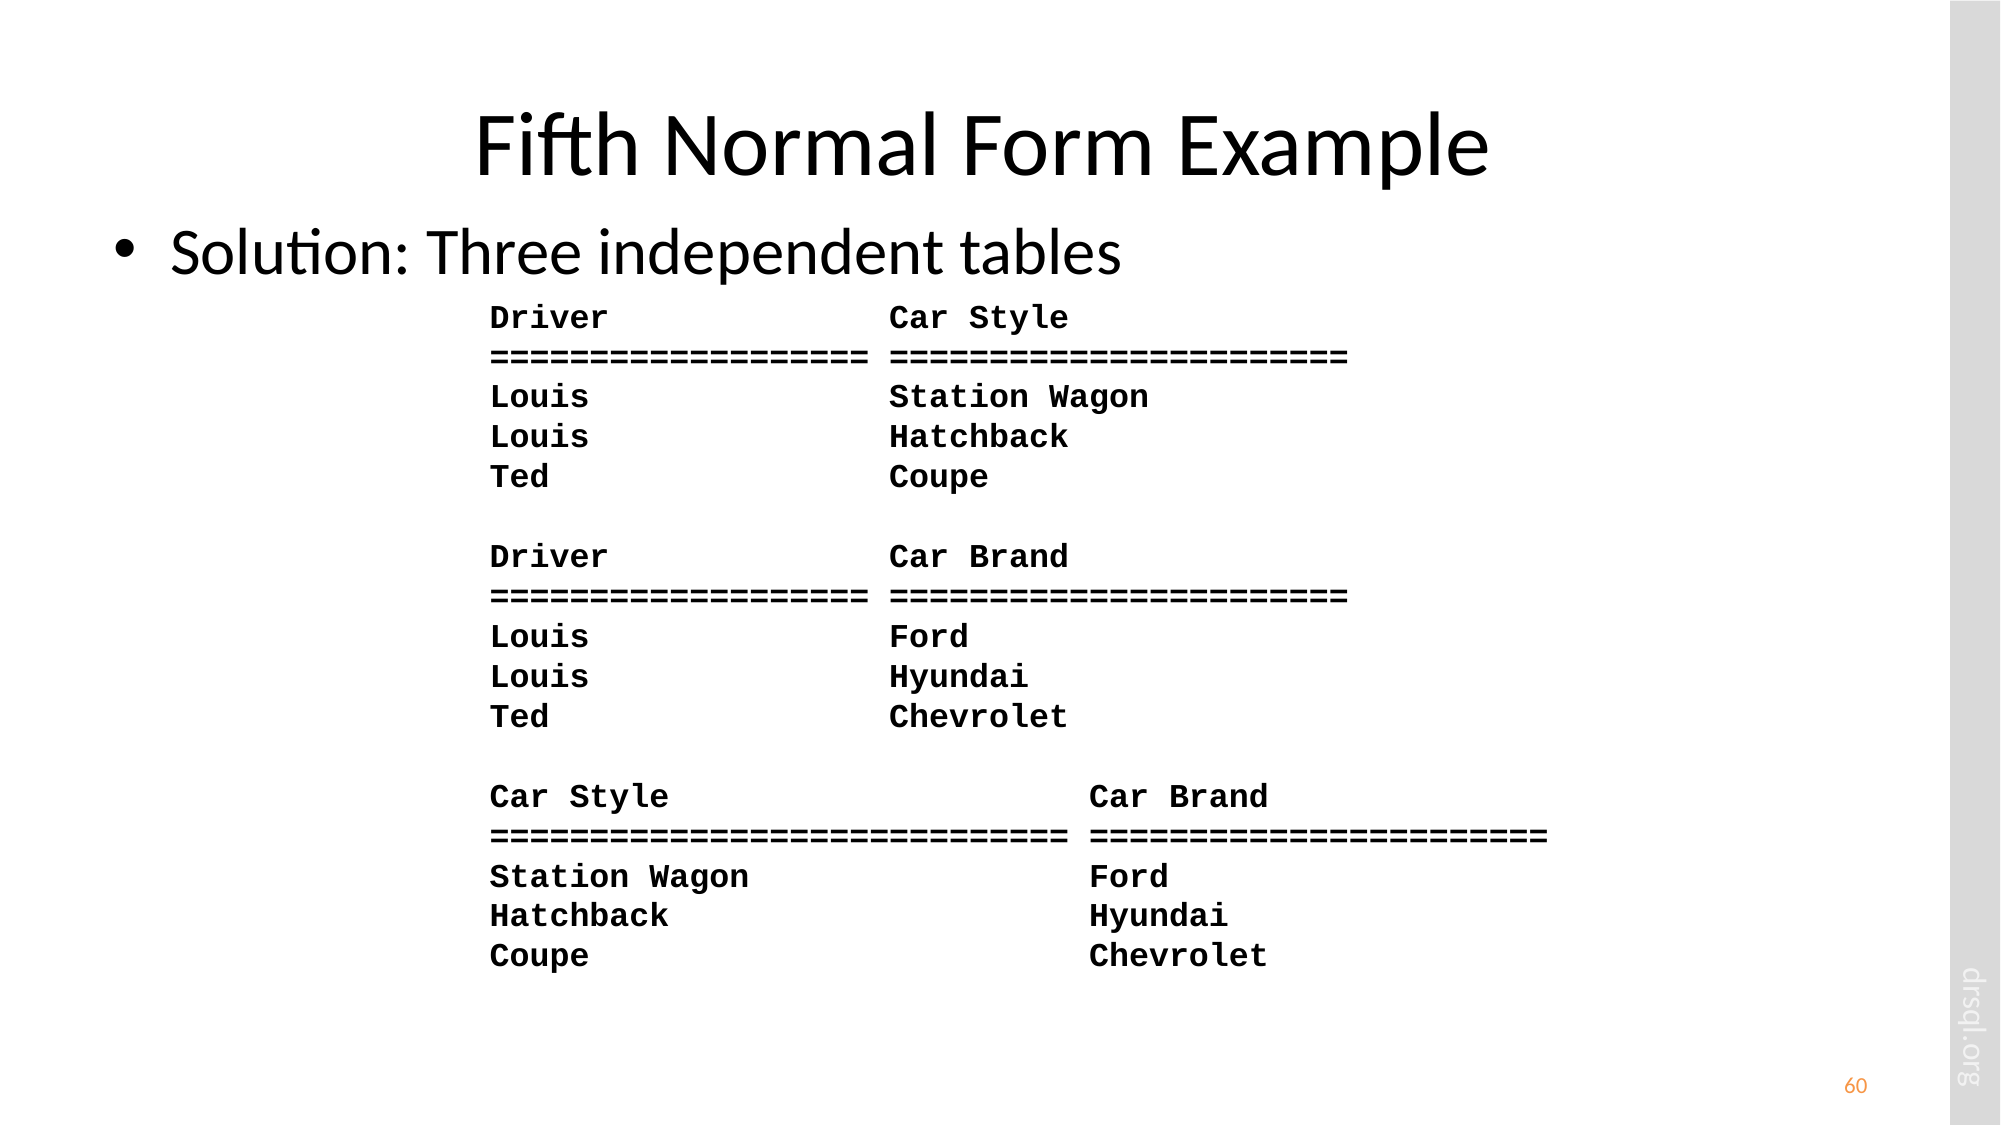

# Fifth Normal Form Example
Solution: Three independent tables

Driver              Car Style
=================== =======================
Louis               Station Wagon
Louis               Hatchback
Ted                 Coupe

Driver              Car Brand
=================== =======================
Louis               Ford
Louis               Hyundai
Ted                 Chevrolet

Car Style                     Car Brand
============================= =======================
Station Wagon                 Ford
Hatchback                     Hyundai
Coupe                         Chevrolet